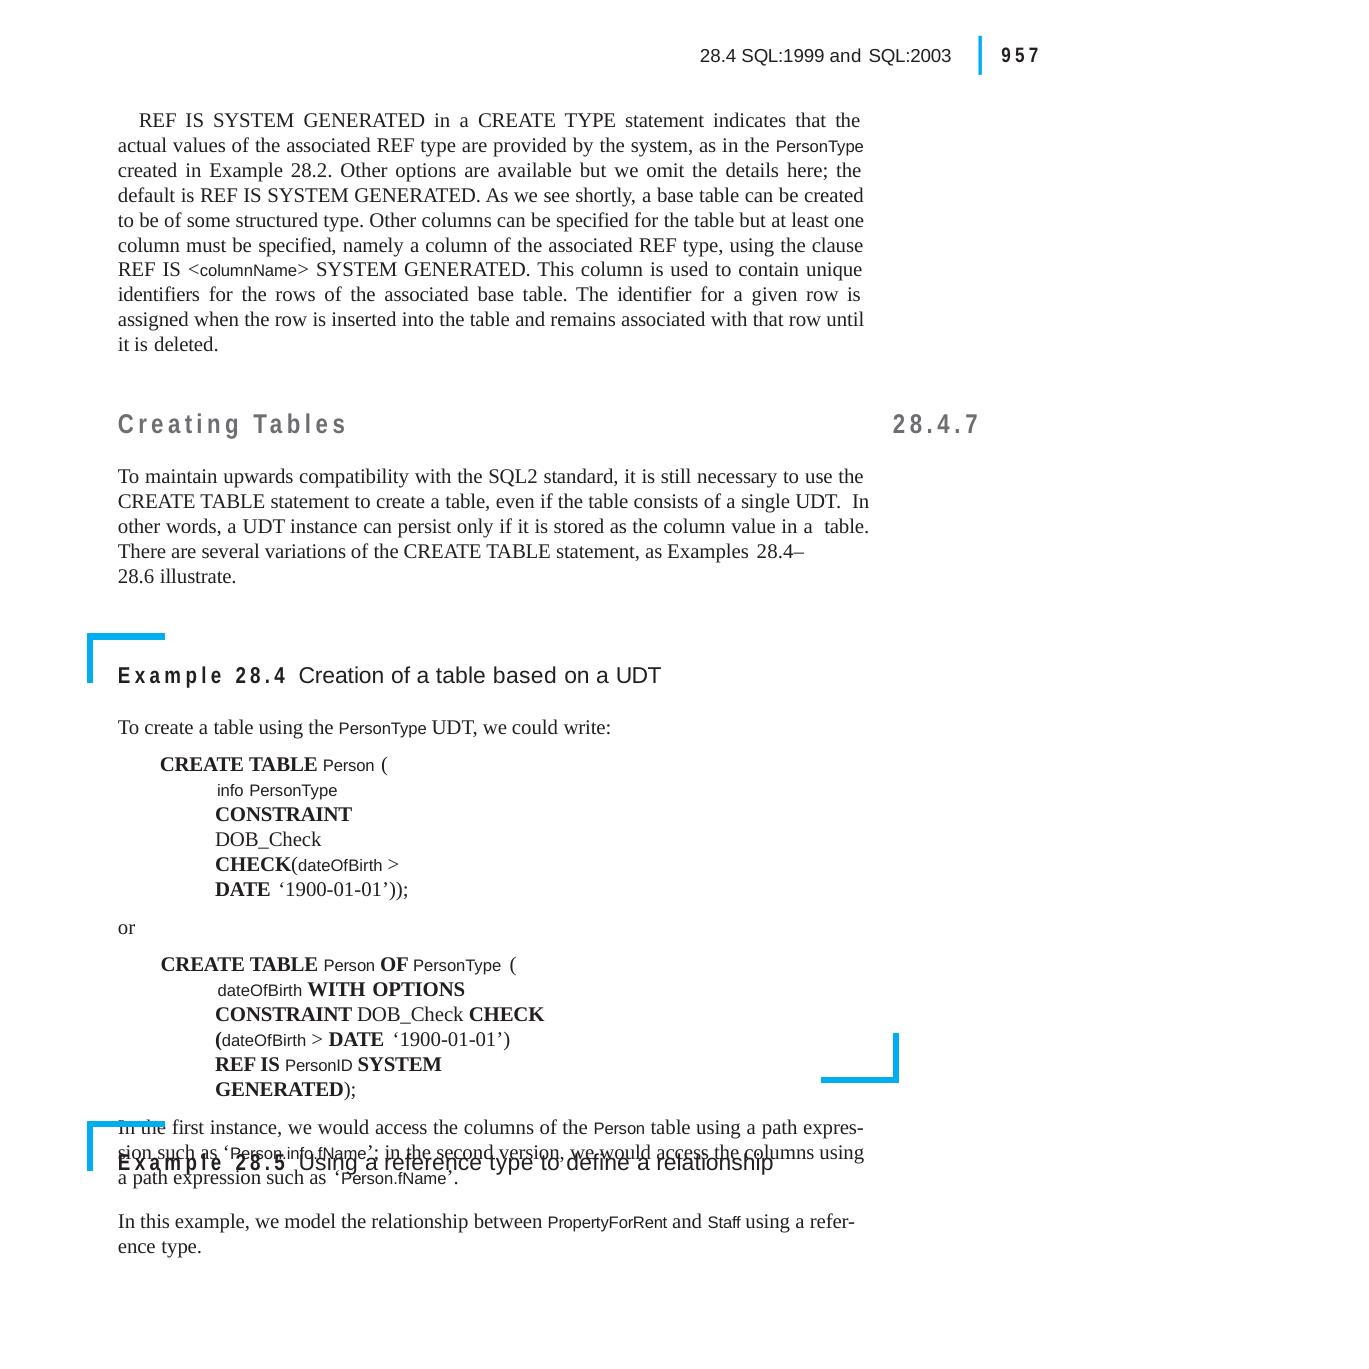

|
957
28.4 SQL:1999 and SQL:2003
REF IS SYSTEM GENERATED in a CREATE TYPE statement indicates that the  actual values of the associated REF type are provided by the system, as in the PersonType  created in Example 28.2. Other options are available but we omit the details here; the  default is REF IS SYSTEM GENERATED. As we see shortly, a base table can be created  to be of some structured type. Other columns can be specified for the table but at least one  column must be specified, namely a column of the associated REF type, using the clause  REF IS <columnName> SYSTEM GENERATED. This column is used to contain unique  identifiers for the rows of the associated base table. The identifier for a given row is  assigned when the row is inserted into the table and remains associated with that row until  it is deleted.
Creating Tables
To maintain upwards compatibility with the SQL2 standard, it is still necessary to use the  CREATE TABLE statement to create a table, even if the table consists of a single UDT.  In other words, a UDT instance can persist only if it is stored as the column value in a  table. There are several variations of the CREATE TABLE statement, as Examples 28.4–
28.6 illustrate.
28.4.7

Example 28.4 Creation of a table based on a UDT

To create a table using the PersonType UDT, we could write:
CREATE TABLE Person (
info PersonType
CONSTRAINT DOB_Check CHECK(dateOfBirth > DATE ‘1900-01-01’));
or
CREATE TABLE Person OF PersonType (
dateOfBirth WITH OPTIONS
CONSTRAINT DOB_Check CHECK (dateOfBirth > DATE ‘1900-01-01’)
REF IS PersonID SYSTEM GENERATED);
In the first instance, we would access the columns of the Person table using a path expres-  sion such as ‘Person.info.fName’; in the second version, we would access the columns using  a path expression such as ‘Person.fName’.

Example 28.5 Using a reference type to define a relationship

In this example, we model the relationship between PropertyForRent and Staff using a refer-  ence type.